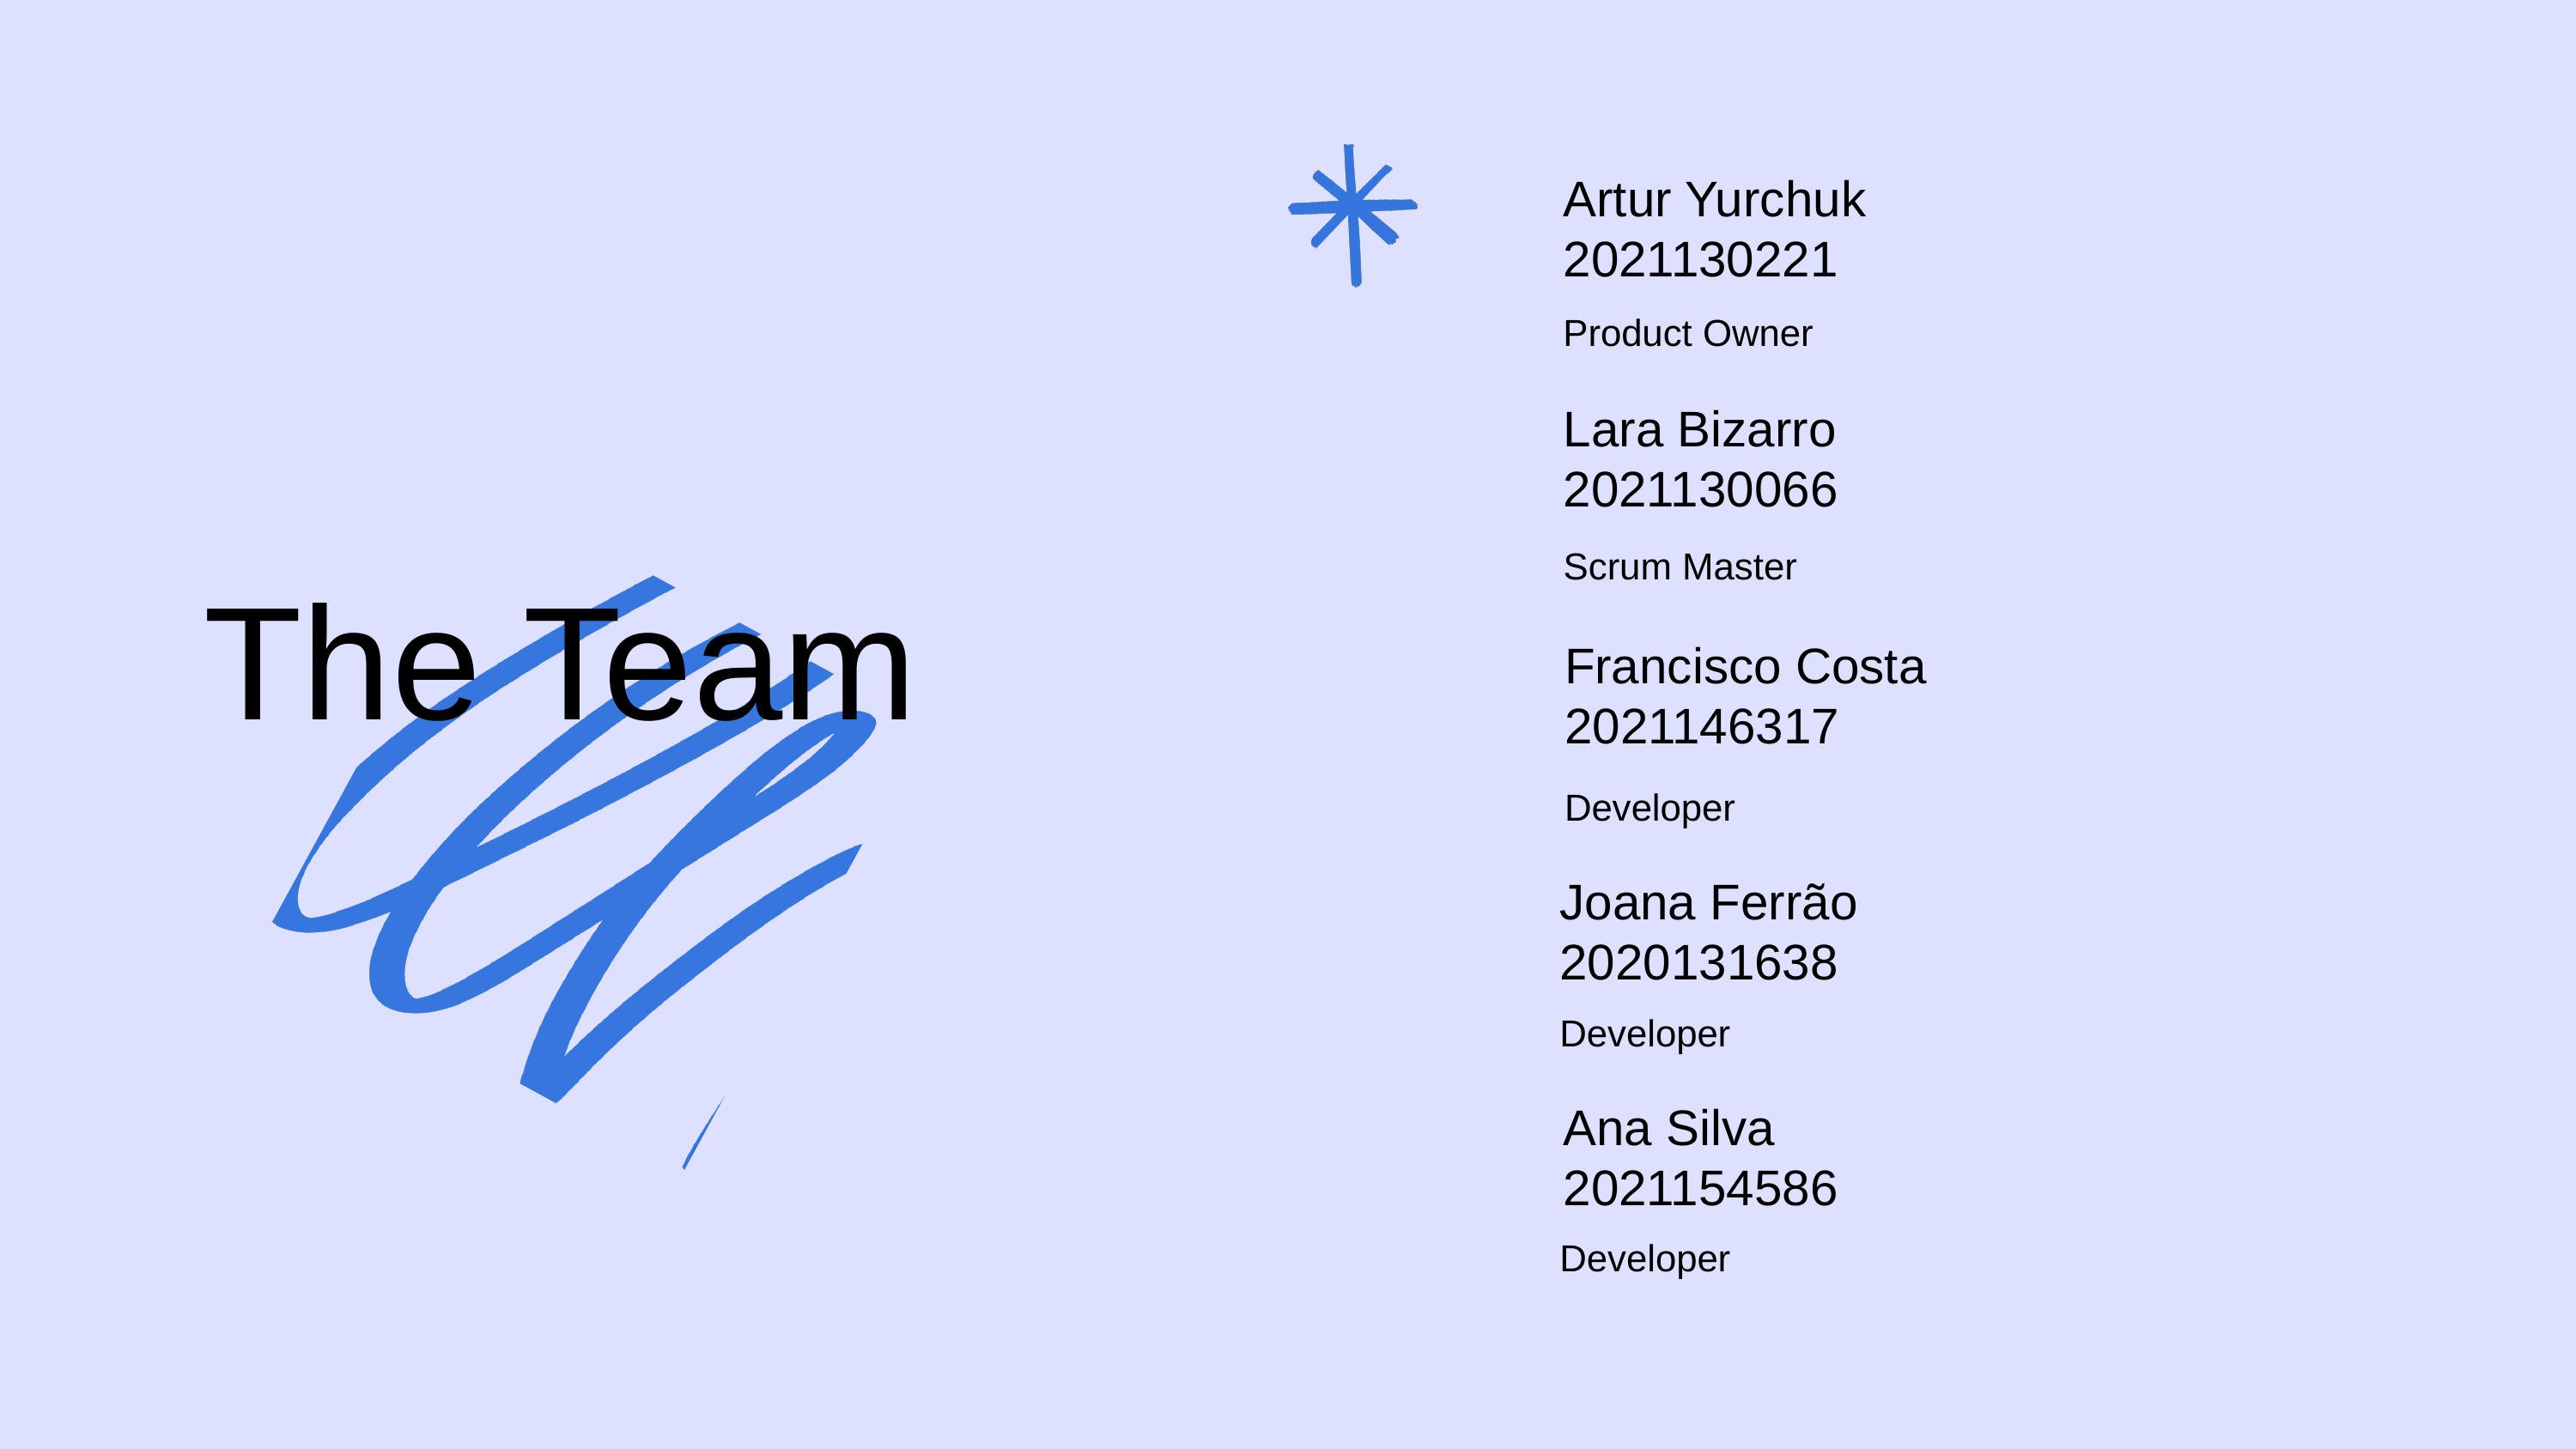

Artur Yurchuk
2021130221
Product Owner
Lara Bizarro 2021130066
Scrum Master
The Team

Francisco Costa 2021146317
Developer
Joana Ferrão 2020131638
Developer
Ana Silva 2021154586
Developer